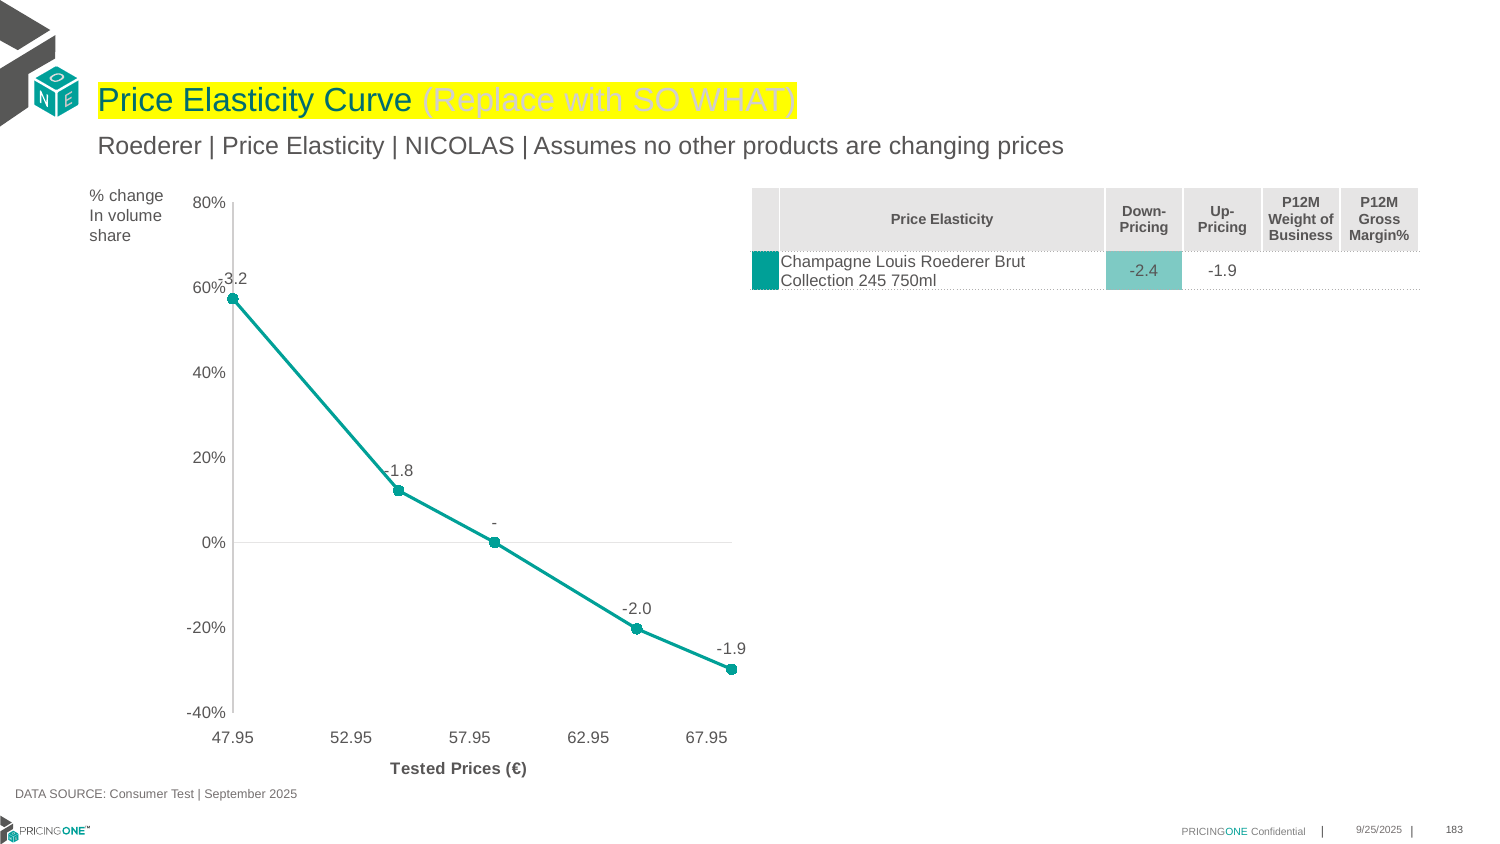

# Price Elasticity Curve (Replace with SO WHAT)
Roederer | Price Elasticity | NICOLAS | Assumes no other products are changing prices
% change In volume share
|  | Price Elasticity | Down-Pricing | Up-Pricing | P12M Weight of Business | P12M Gross Margin% |
| --- | --- | --- | --- | --- | --- |
|  | Champagne Louis Roederer Brut Collection 245 750ml | -2.4 | -1.9 |  |  |

### Chart

| Category | Champagne Louis Roederer Brut Collection 245 750ml |
|---|---|
DATA SOURCE: Consumer Test | September 2025

9/25/2025
183